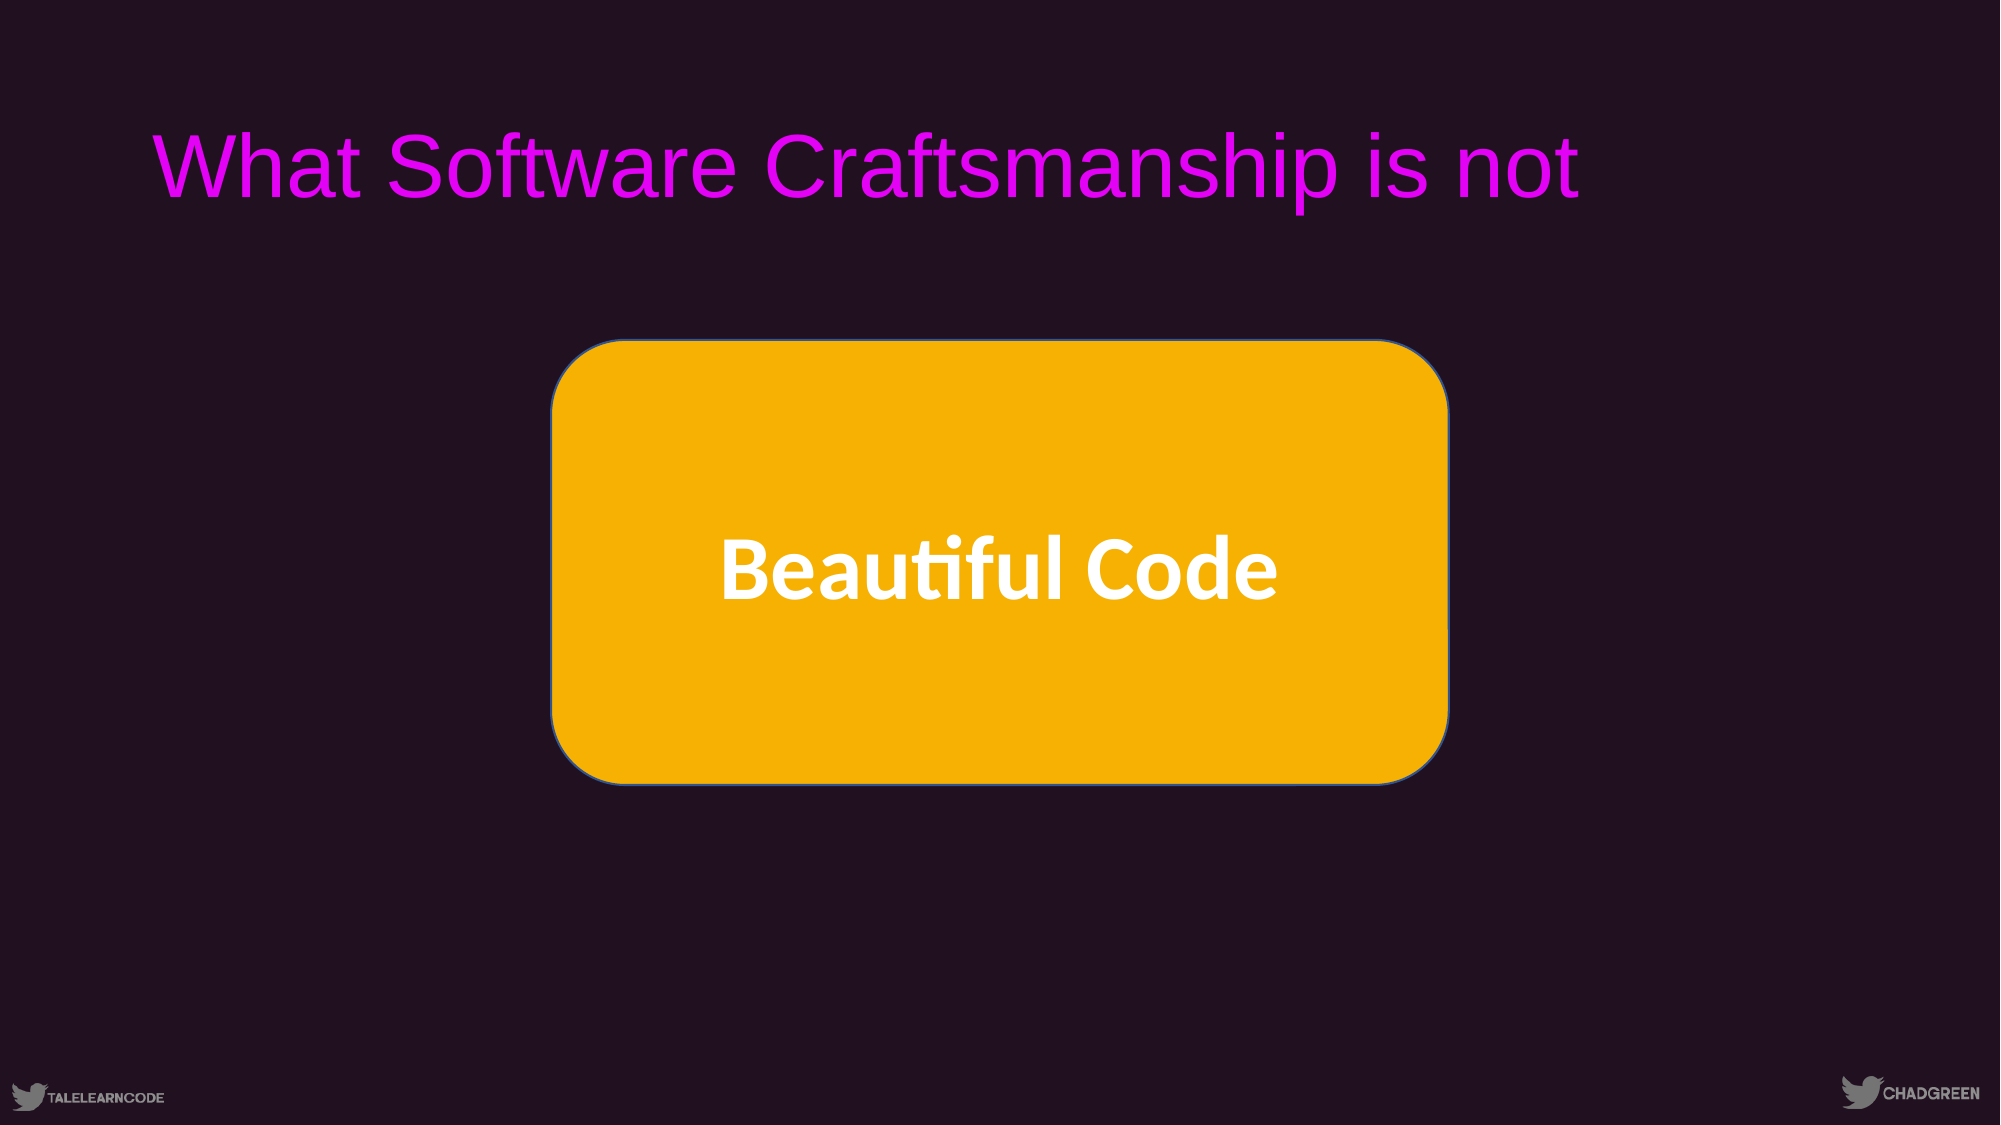

# What Software Craftsmanship is not
Beautiful Code